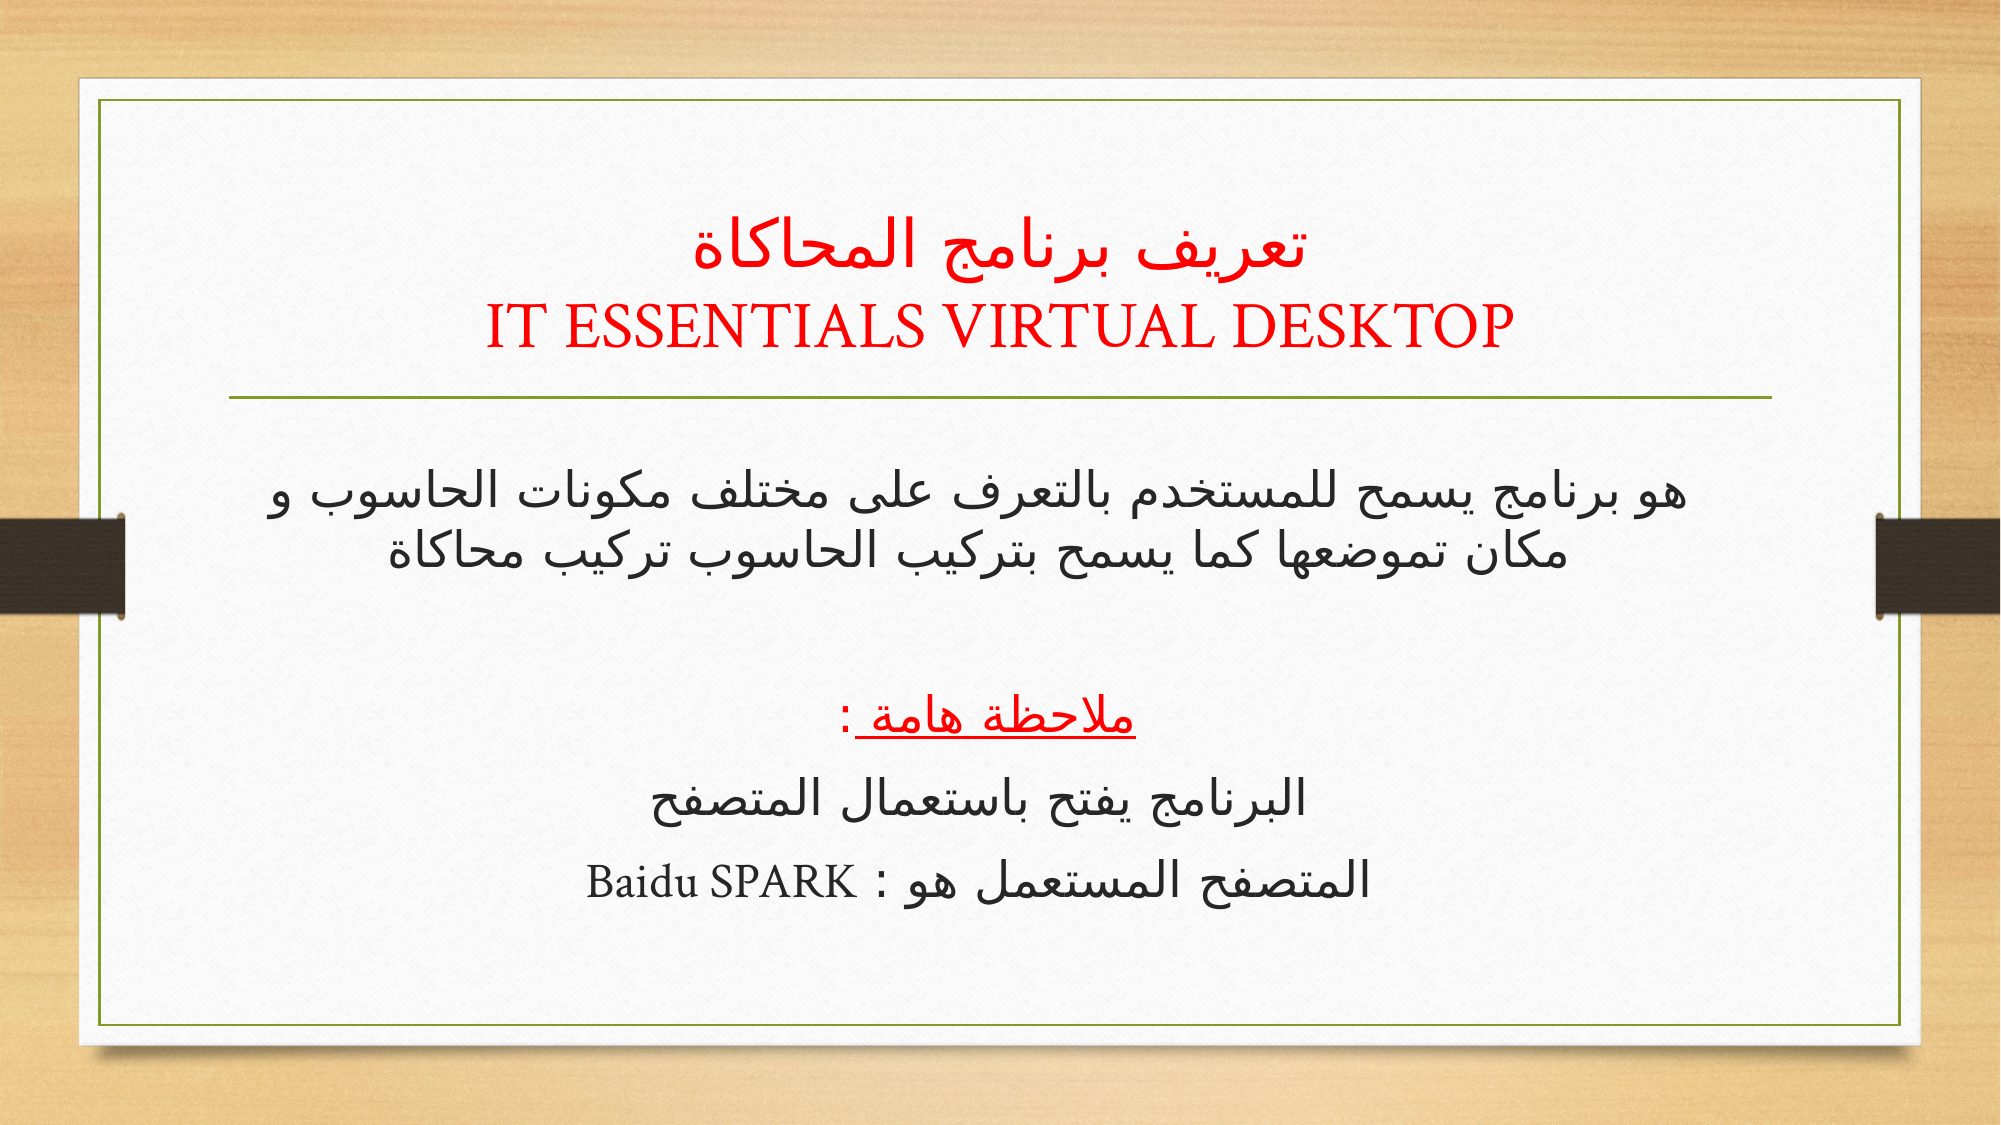

تعريف برنامج المحاكاة
IT ESSENTIALS VIRTUAL DESKTOP
هو برنامج يسمح للمستخدم بالتعرف على مختلف مكونات الحاسوب و مكان تموضعها كما يسمح بتركيب الحاسوب تركيب محاكاة

ملاحظة هامة :
البرنامج يفتح باستعمال المتصفح
المتصفح المستعمل هو : Baidu SPARK